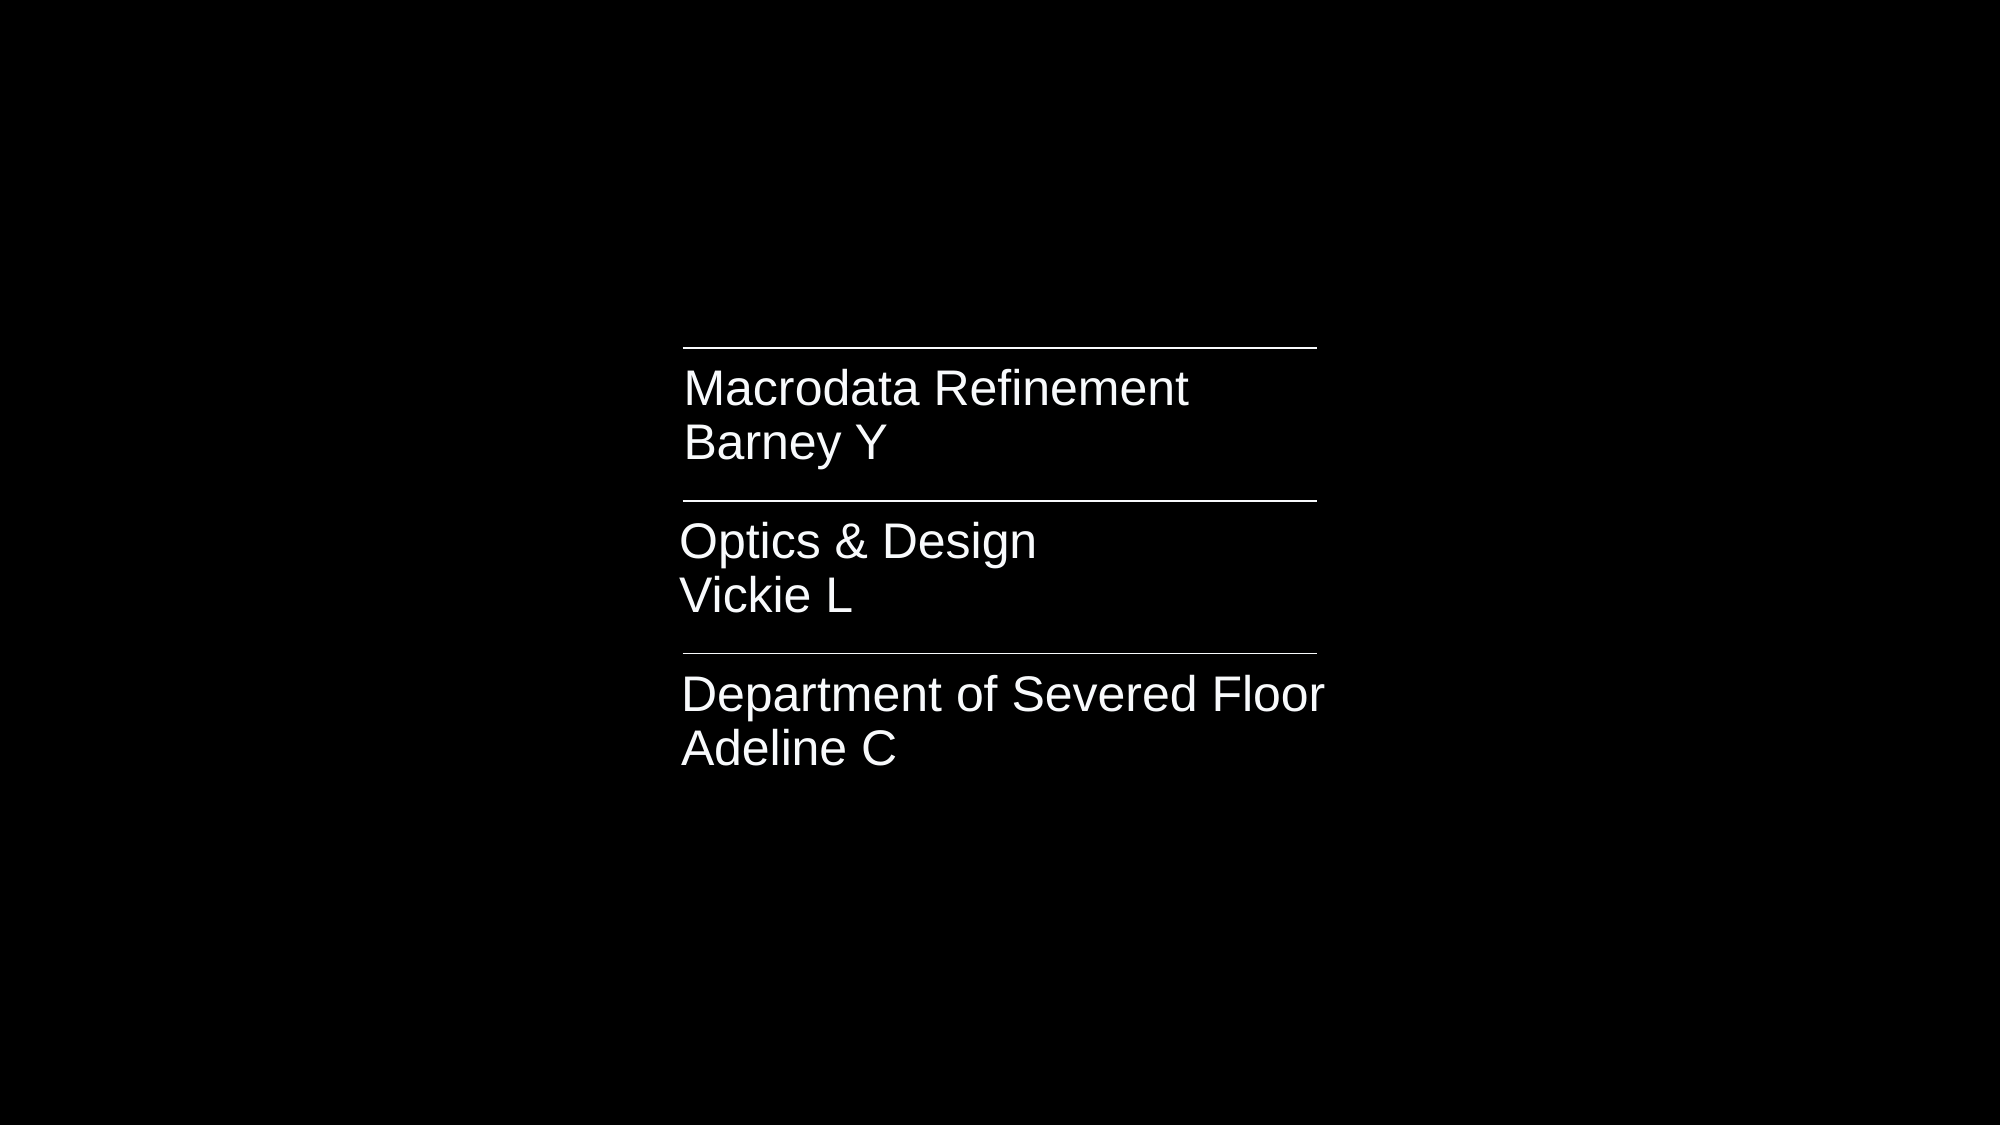

Macrodata Refinement
Barney Y
Optics & Design
Vickie L
Department of Severed Floor
Adeline C